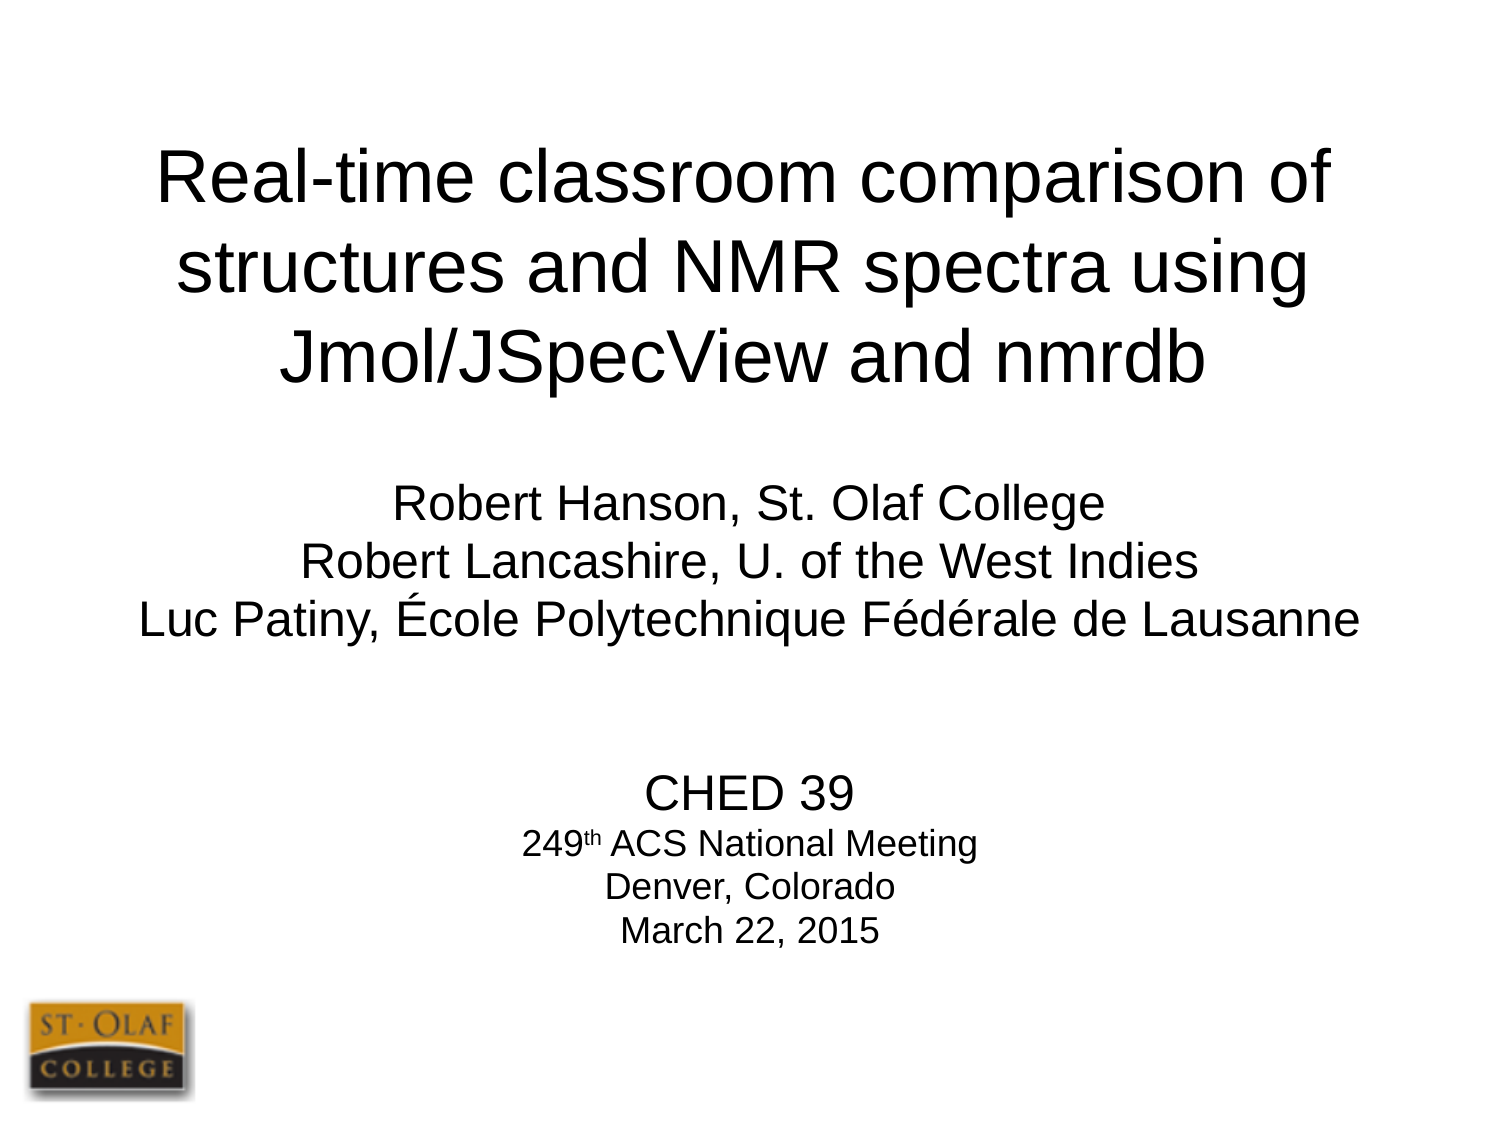

Real-time classroom comparison of structures and NMR spectra using Jmol/JSpecView and nmrdb
Robert Hanson, St. Olaf College
Robert Lancashire, U. of the West Indies
Luc Patiny, École Polytechnique Fédérale de Lausanne

CHED 39
249th ACS National Meeting
Denver, Colorado
March 22, 2015